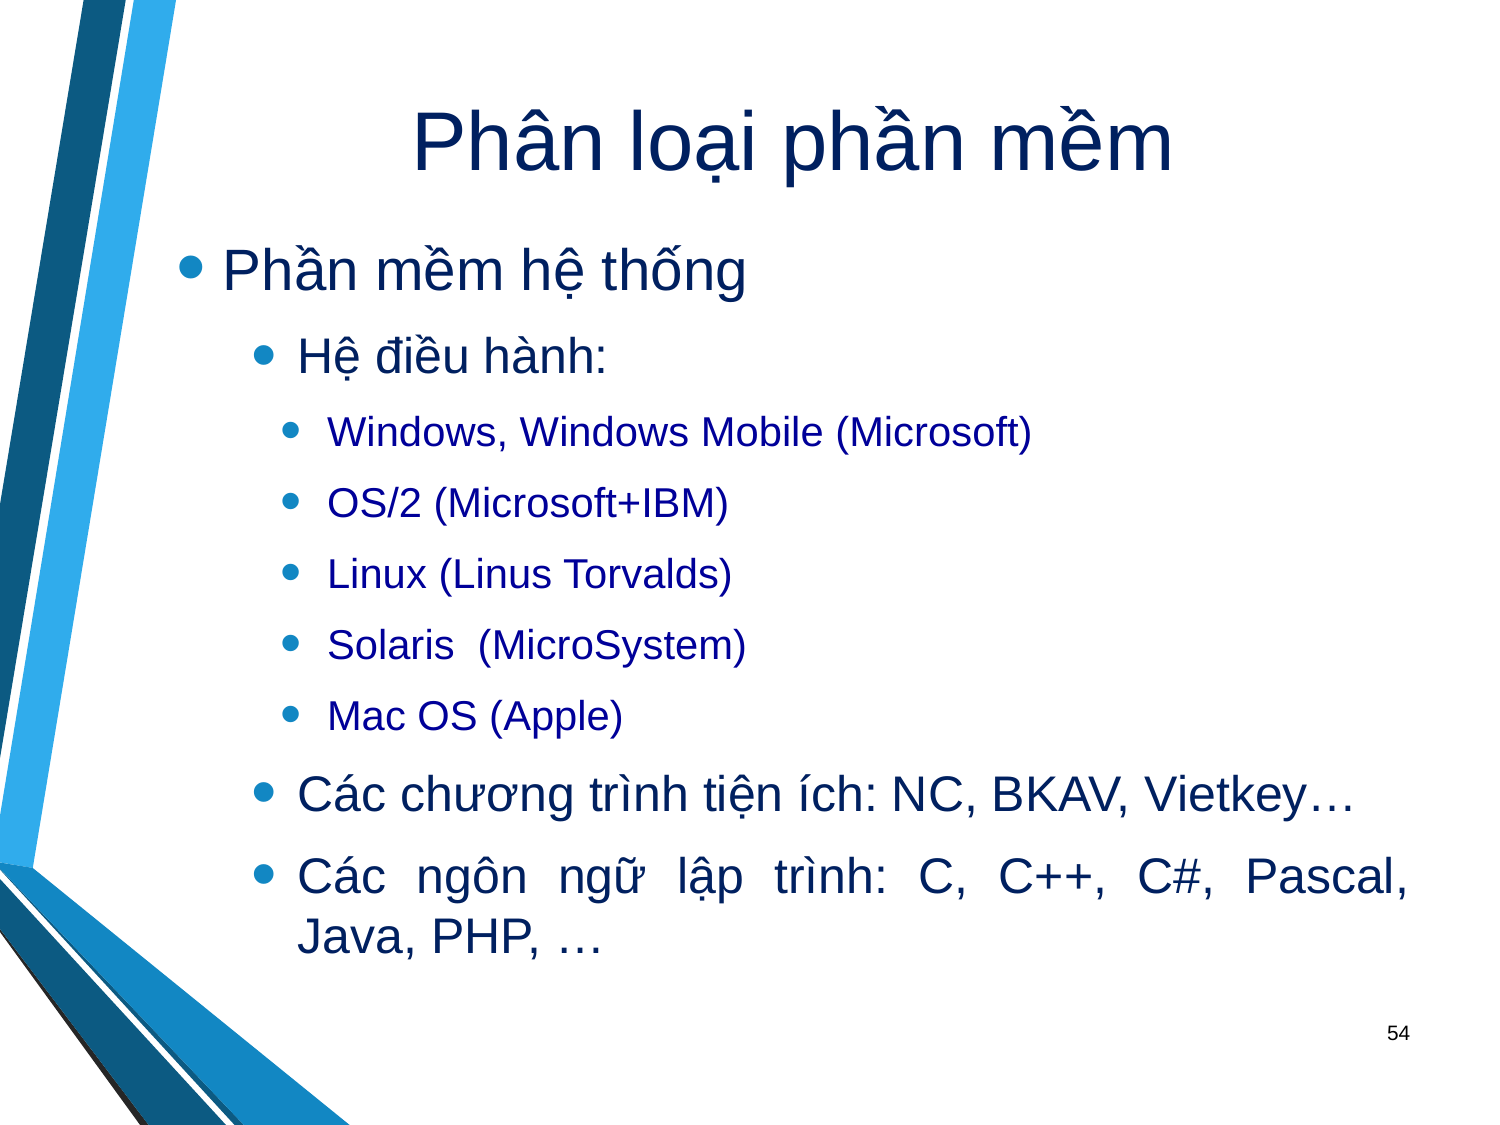

# Phân loại phần mềm
Phần mềm hệ thống
Hệ điều hành:
Windows, Windows Mobile (Microsoft)
OS/2 (Microsoft+IBM)
Linux (Linus Torvalds)
Solaris  (MicroSystem)
Mac OS (Apple)
Các chương trình tiện ích: NC, BKAV, Vietkey…
Các ngôn ngữ lập trình: C, C++, C#, Pascal, Java, PHP, …

54